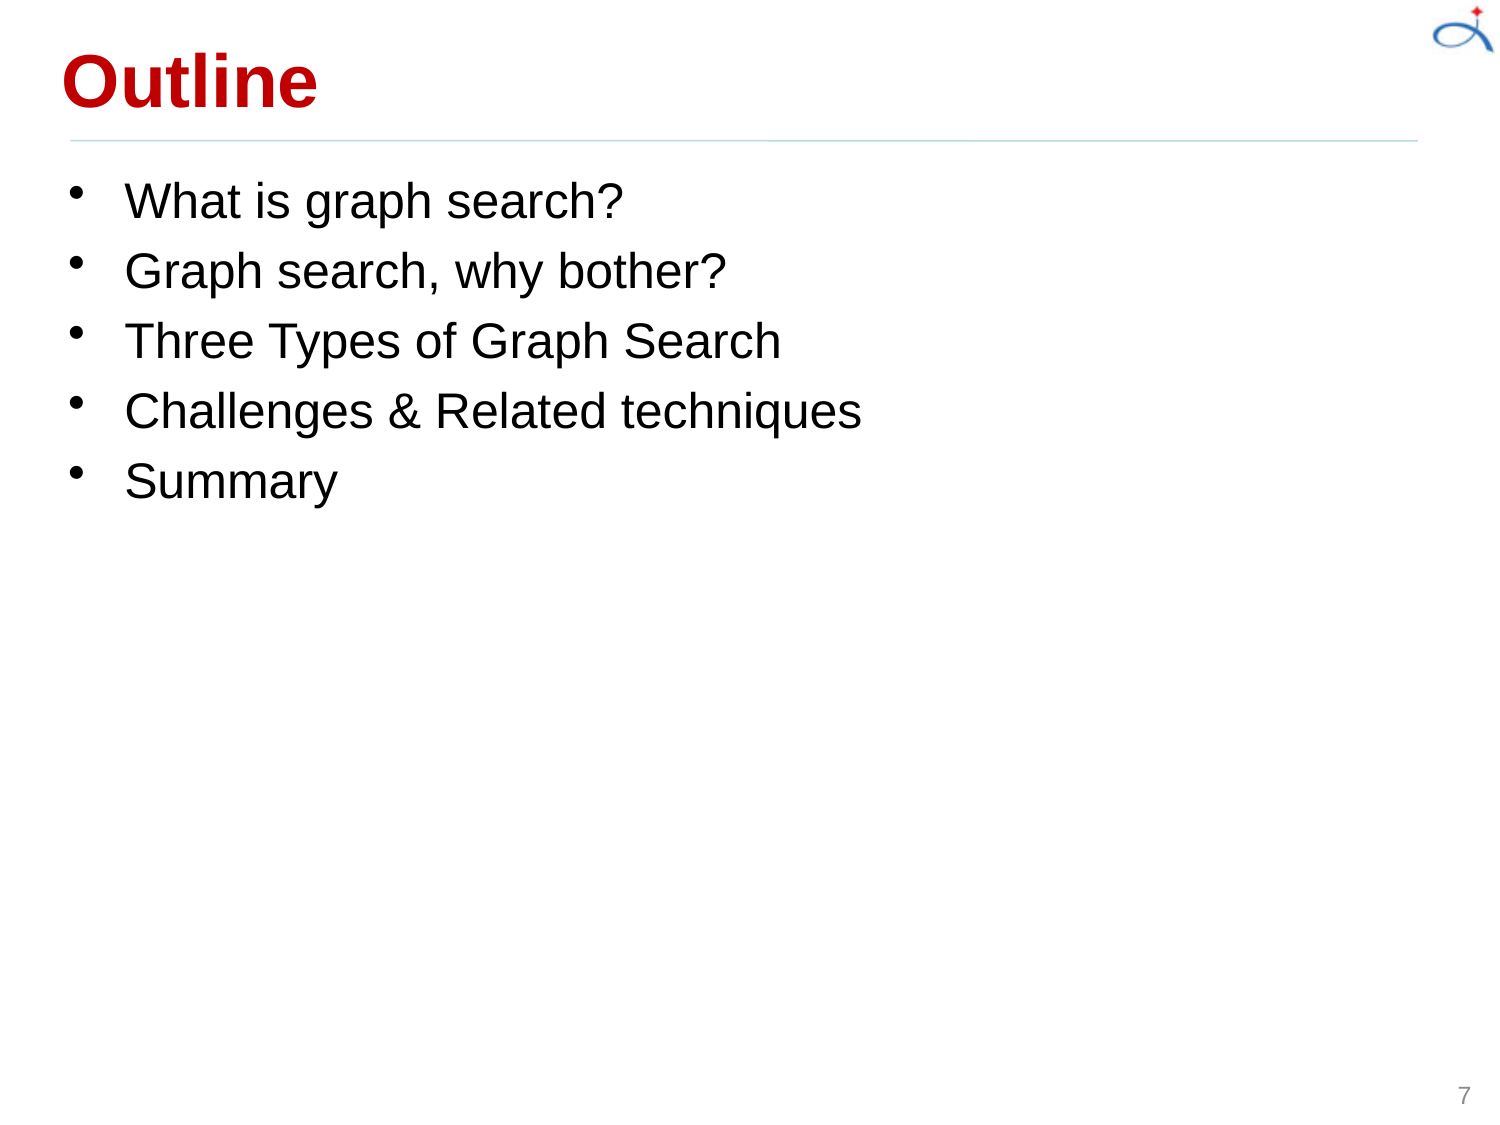

# Outline
What is graph search?
Graph search, why bother?
Three Types of Graph Search
Challenges & Related techniques
Summary
7